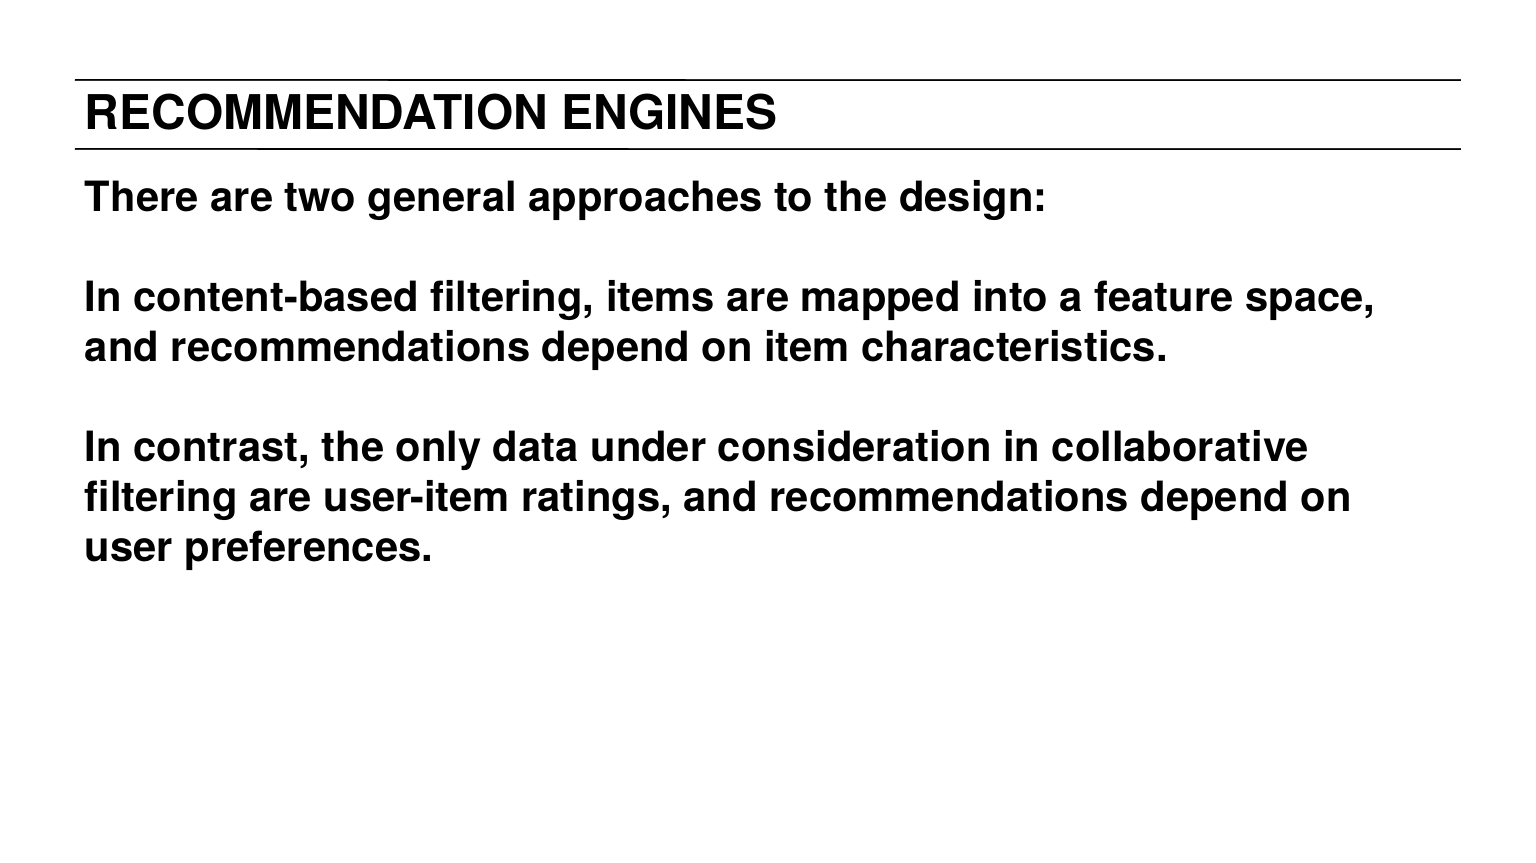

# RECOMMENDATION ENGINES
14

There are two general approaches to the design:

In content-based filtering, items are mapped into a feature space, and recommendations depend on item characteristics.

In contrast, the only data under consideration in collaborative filtering are user-item ratings, and recommendations depend on user preferences.